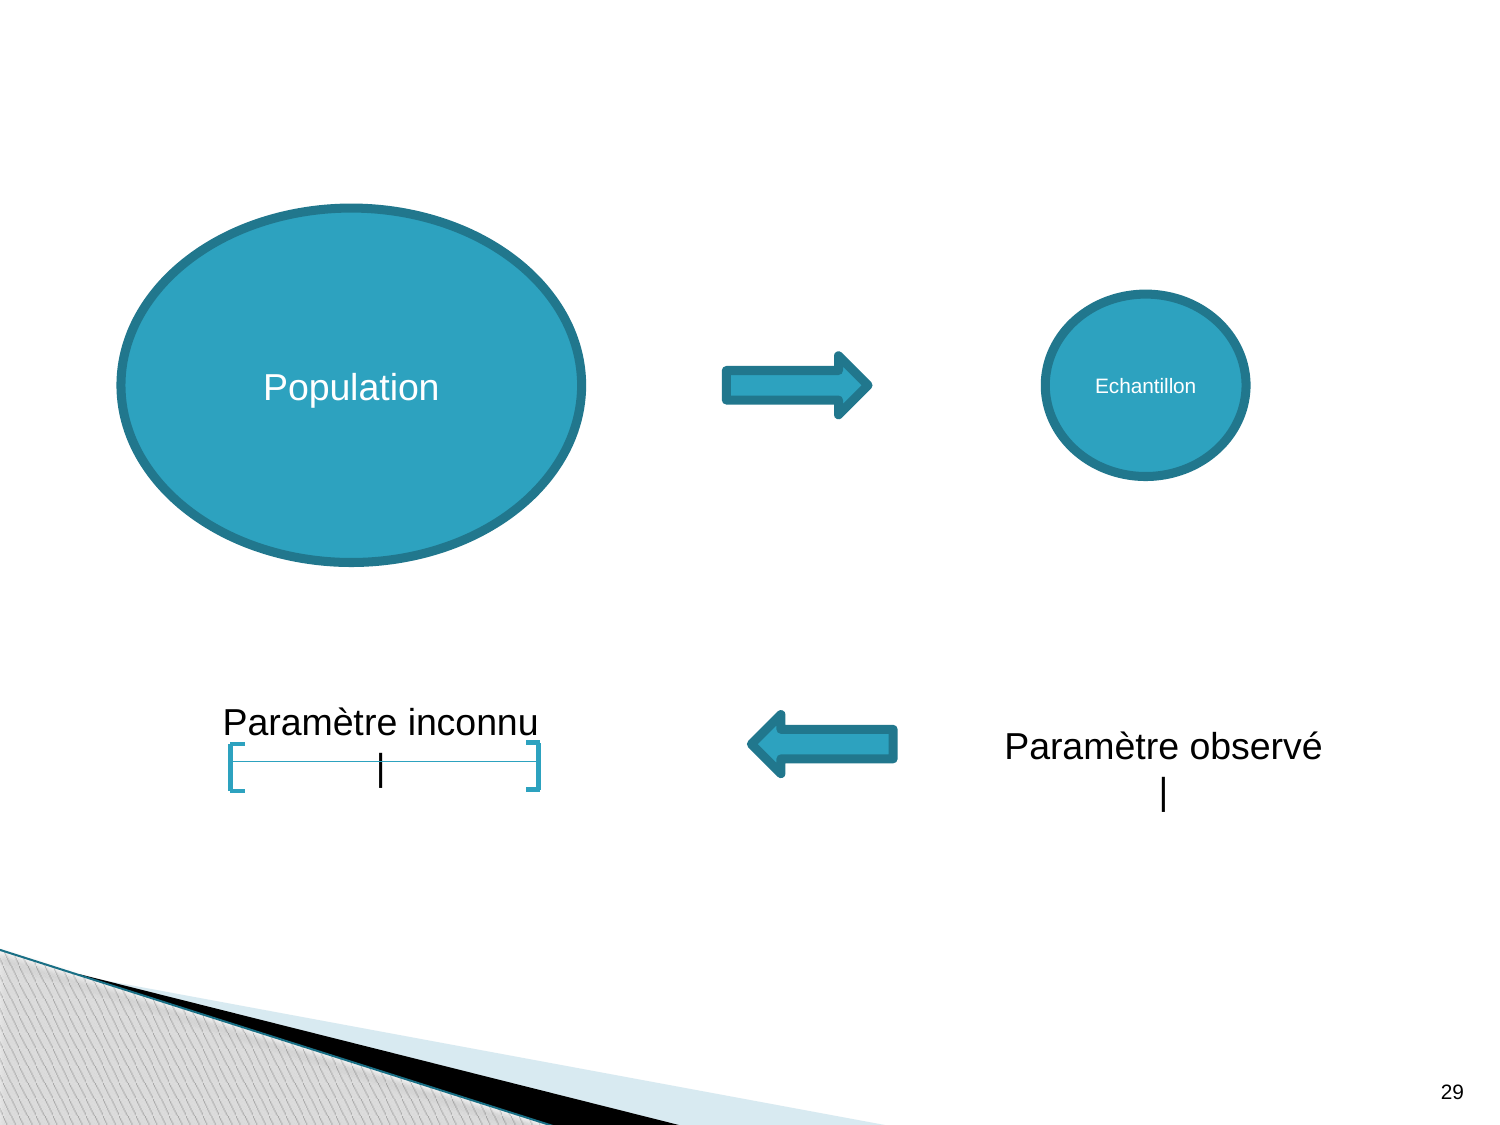

#
Population

Echantillon

Paramètre inconnu
|

Paramètre observé
|
29